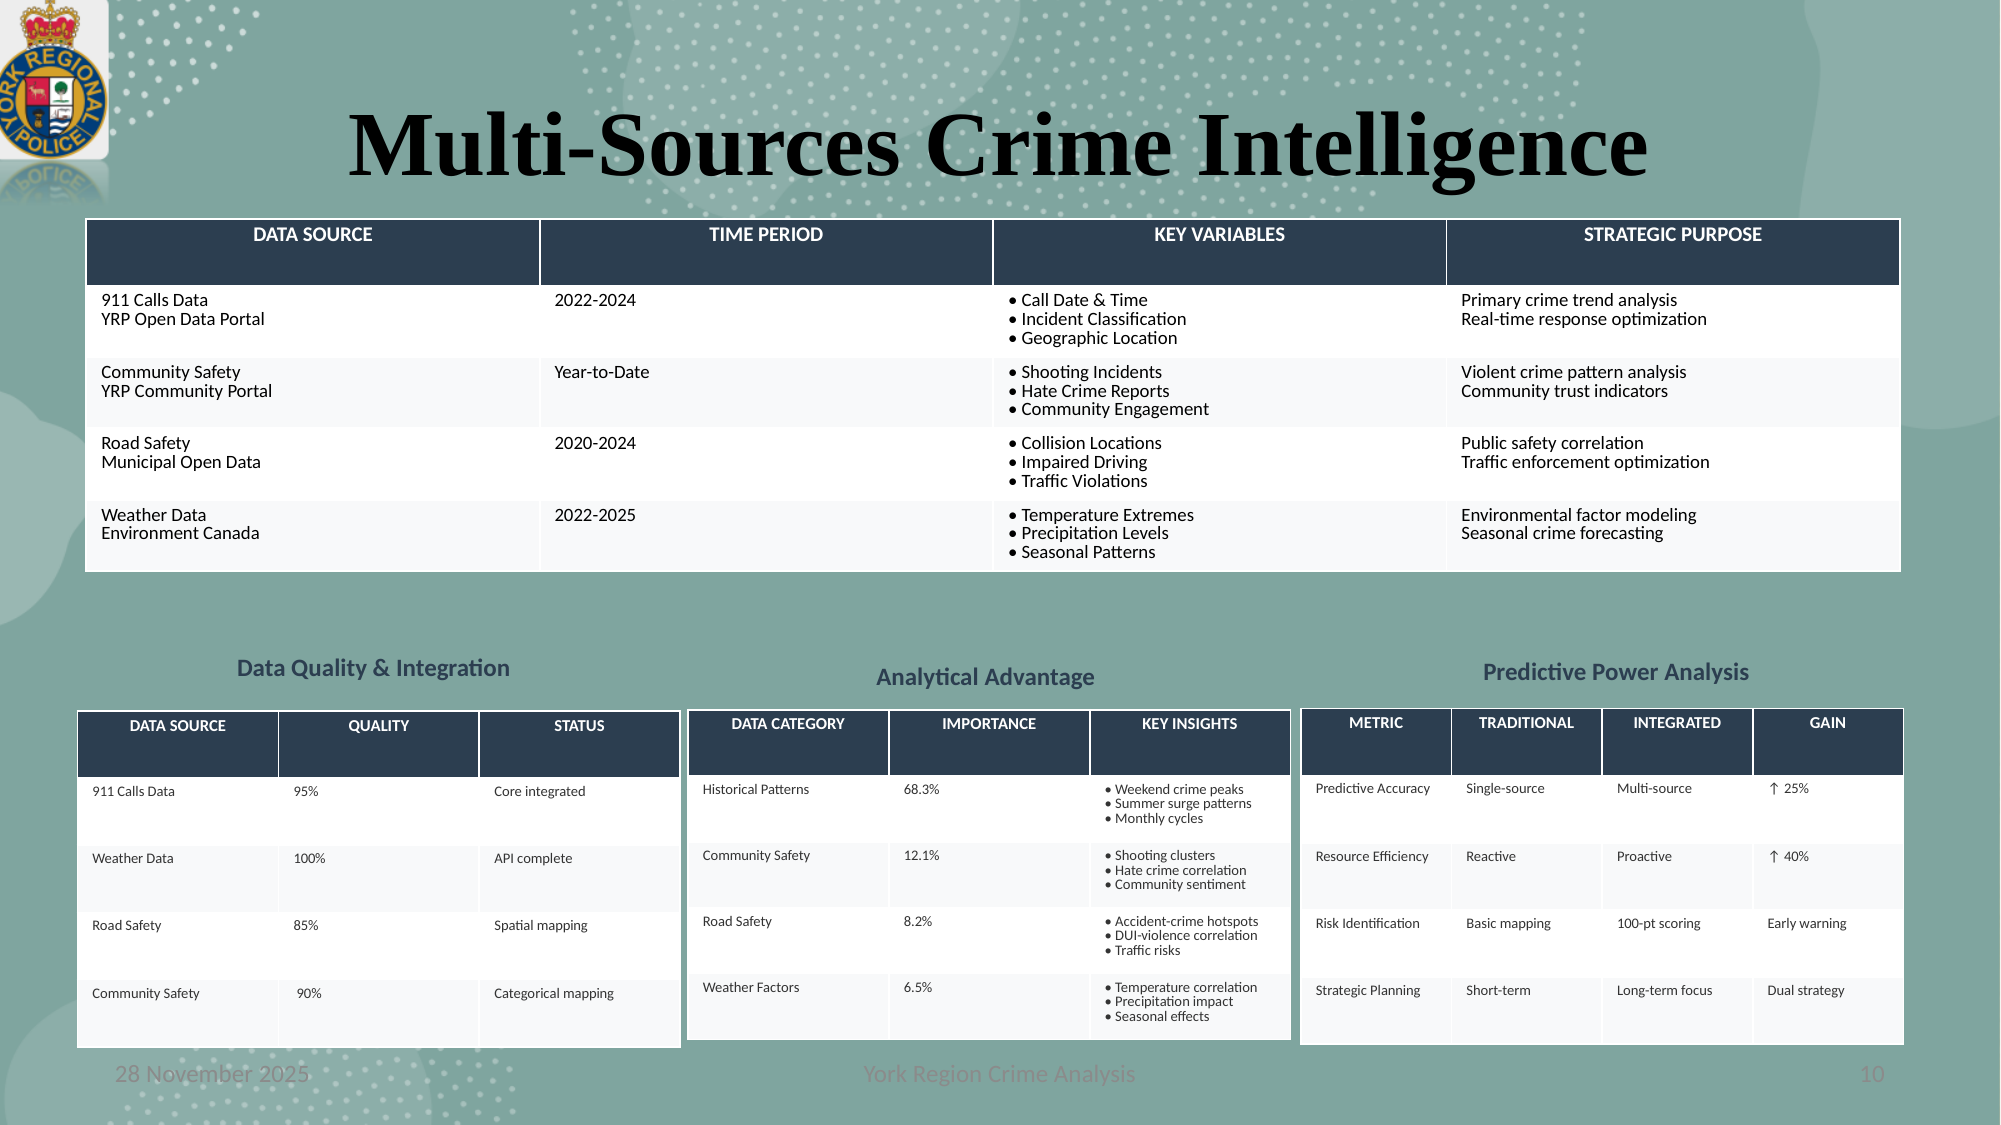

# Multi-Sources Crime Intelligence
| DATA SOURCE | TIME PERIOD | KEY VARIABLES | STRATEGIC PURPOSE |
| --- | --- | --- | --- |
| 911 Calls Data YRP Open Data Portal | 2022-2024 | • Call Date & Time • Incident Classification • Geographic Location | Primary crime trend analysis Real-time response optimization |
| Community Safety YRP Community Portal | Year-to-Date | • Shooting Incidents • Hate Crime Reports • Community Engagement | Violent crime pattern analysis Community trust indicators |
| Road Safety Municipal Open Data | 2020-2024 | • Collision Locations • Impaired Driving • Traffic Violations | Public safety correlation Traffic enforcement optimization |
| Weather Data Environment Canada | 2022-2025 | • Temperature Extremes • Precipitation Levels • Seasonal Patterns | Environmental factor modeling Seasonal crime forecasting |
Data Quality & Integration
Predictive Power Analysis
Analytical Advantage
| METRIC | TRADITIONAL | INTEGRATED | GAIN |
| --- | --- | --- | --- |
| Predictive Accuracy | Single-source | Multi-source | ↑ 25% |
| Resource Efficiency | Reactive | Proactive | ↑ 40% |
| Risk Identification | Basic mapping | 100-pt scoring | Early warning |
| Strategic Planning | Short-term | Long-term focus | Dual strategy |
| DATA CATEGORY | IMPORTANCE | KEY INSIGHTS |
| --- | --- | --- |
| Historical Patterns | 68.3% | • Weekend crime peaks • Summer surge patterns • Monthly cycles |
| Community Safety | 12.1% | • Shooting clusters • Hate crime correlation • Community sentiment |
| Road Safety | 8.2% | • Accident-crime hotspots • DUI-violence correlation • Traffic risks |
| Weather Factors | 6.5% | • Temperature correlation • Precipitation impact • Seasonal effects |
| DATA SOURCE | QUALITY | STATUS |
| --- | --- | --- |
| 911 Calls Data | 95% | Core integrated |
| Weather Data | 100% | API complete |
| Road Safety | 85% | Spatial mapping |
| Community Safety | 90% | Categorical mapping |
28 November 2025
York Region Crime Analysis
10